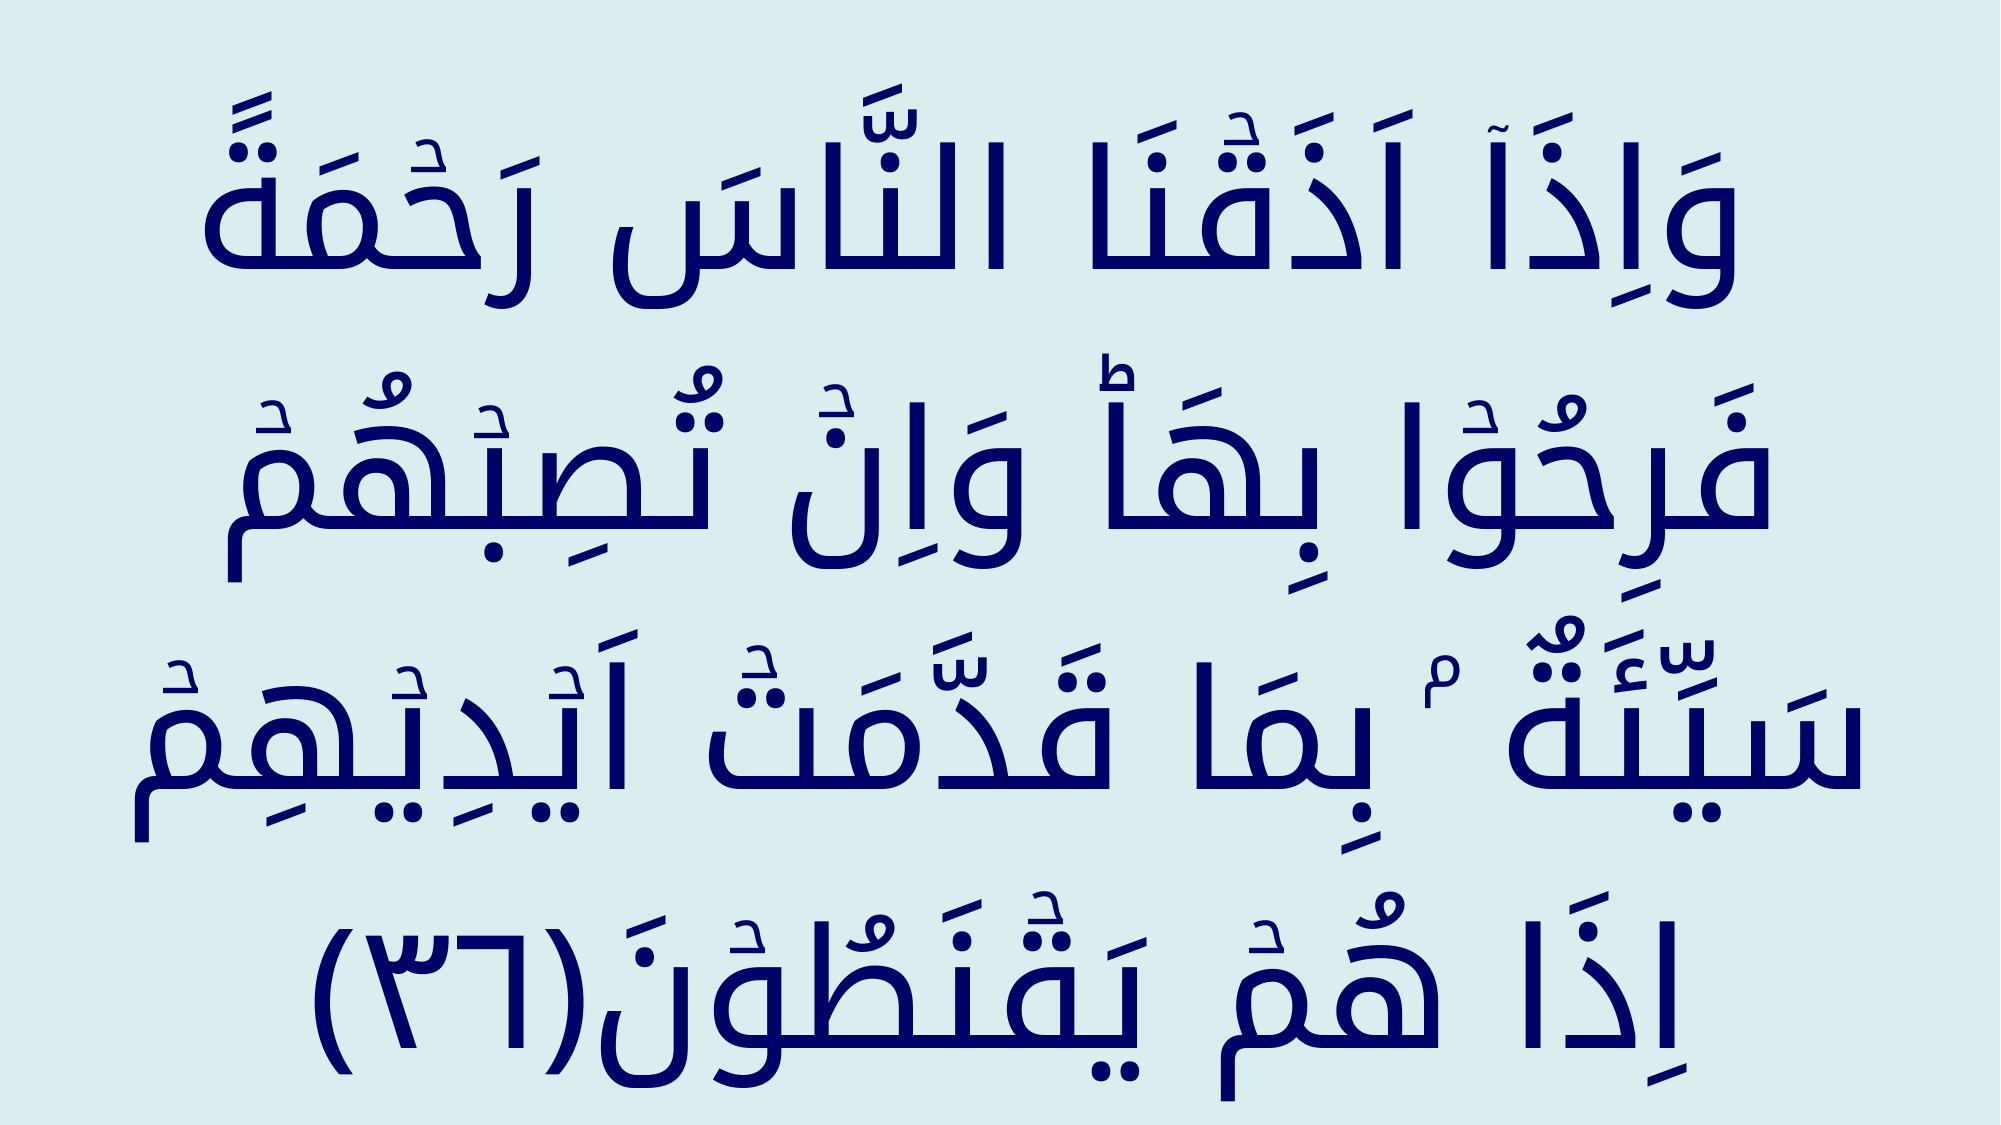

وَاِذَاۤ اَذَقۡنَا النَّاسَ رَحۡمَةً فَرِحُوۡا بِهَاؕ‌ وَاِنۡ تُصِبۡهُمۡ سَيِّئَةٌ ۢ بِمَا قَدَّمَتۡ اَيۡدِيۡهِمۡ اِذَا هُمۡ يَقۡنَطُوۡنَ‏﴿﻿۳۶﻿﴾